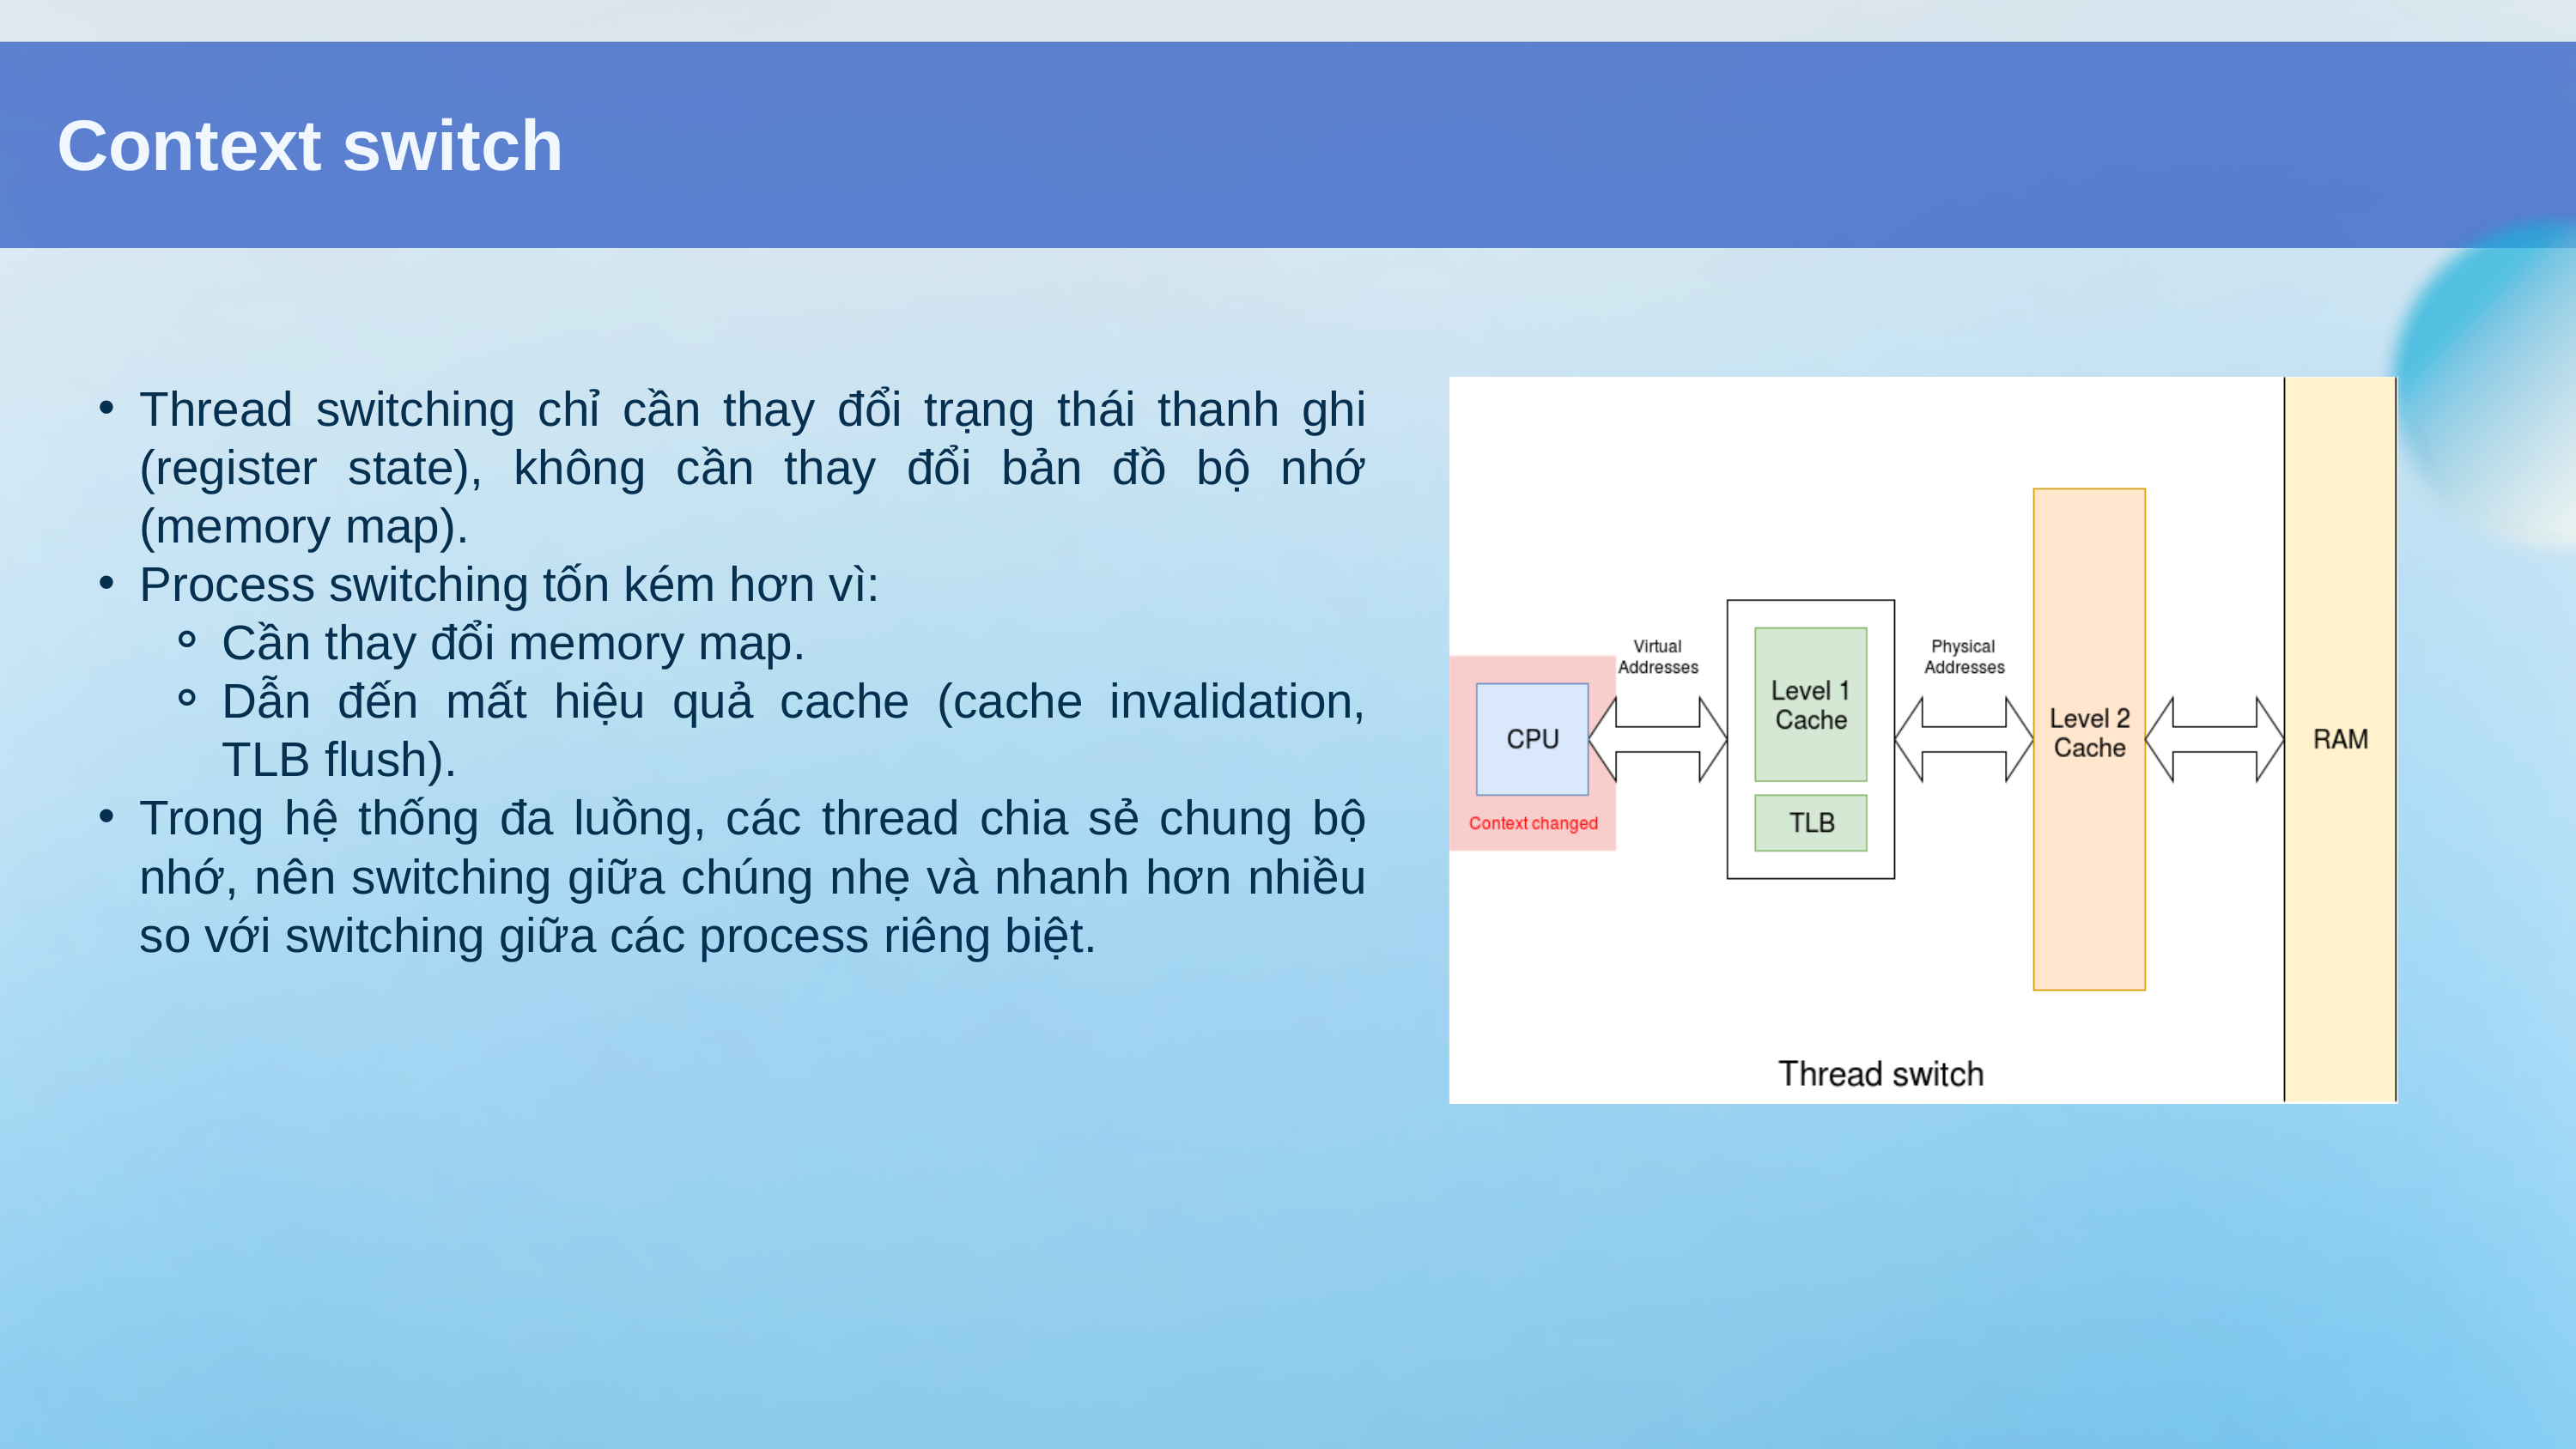

Context switch

Thread switching chỉ cần thay đổi trạng thái thanh ghi (register state), không cần thay đổi bản đồ bộ nhớ (memory map).
Process switching tốn kém hơn vì:
Cần thay đổi memory map.
Dẫn đến mất hiệu quả cache (cache invalidation, TLB flush).
Trong hệ thống đa luồng, các thread chia sẻ chung bộ nhớ, nên switching giữa chúng nhẹ và nhanh hơn nhiều so với switching giữa các process riêng biệt.